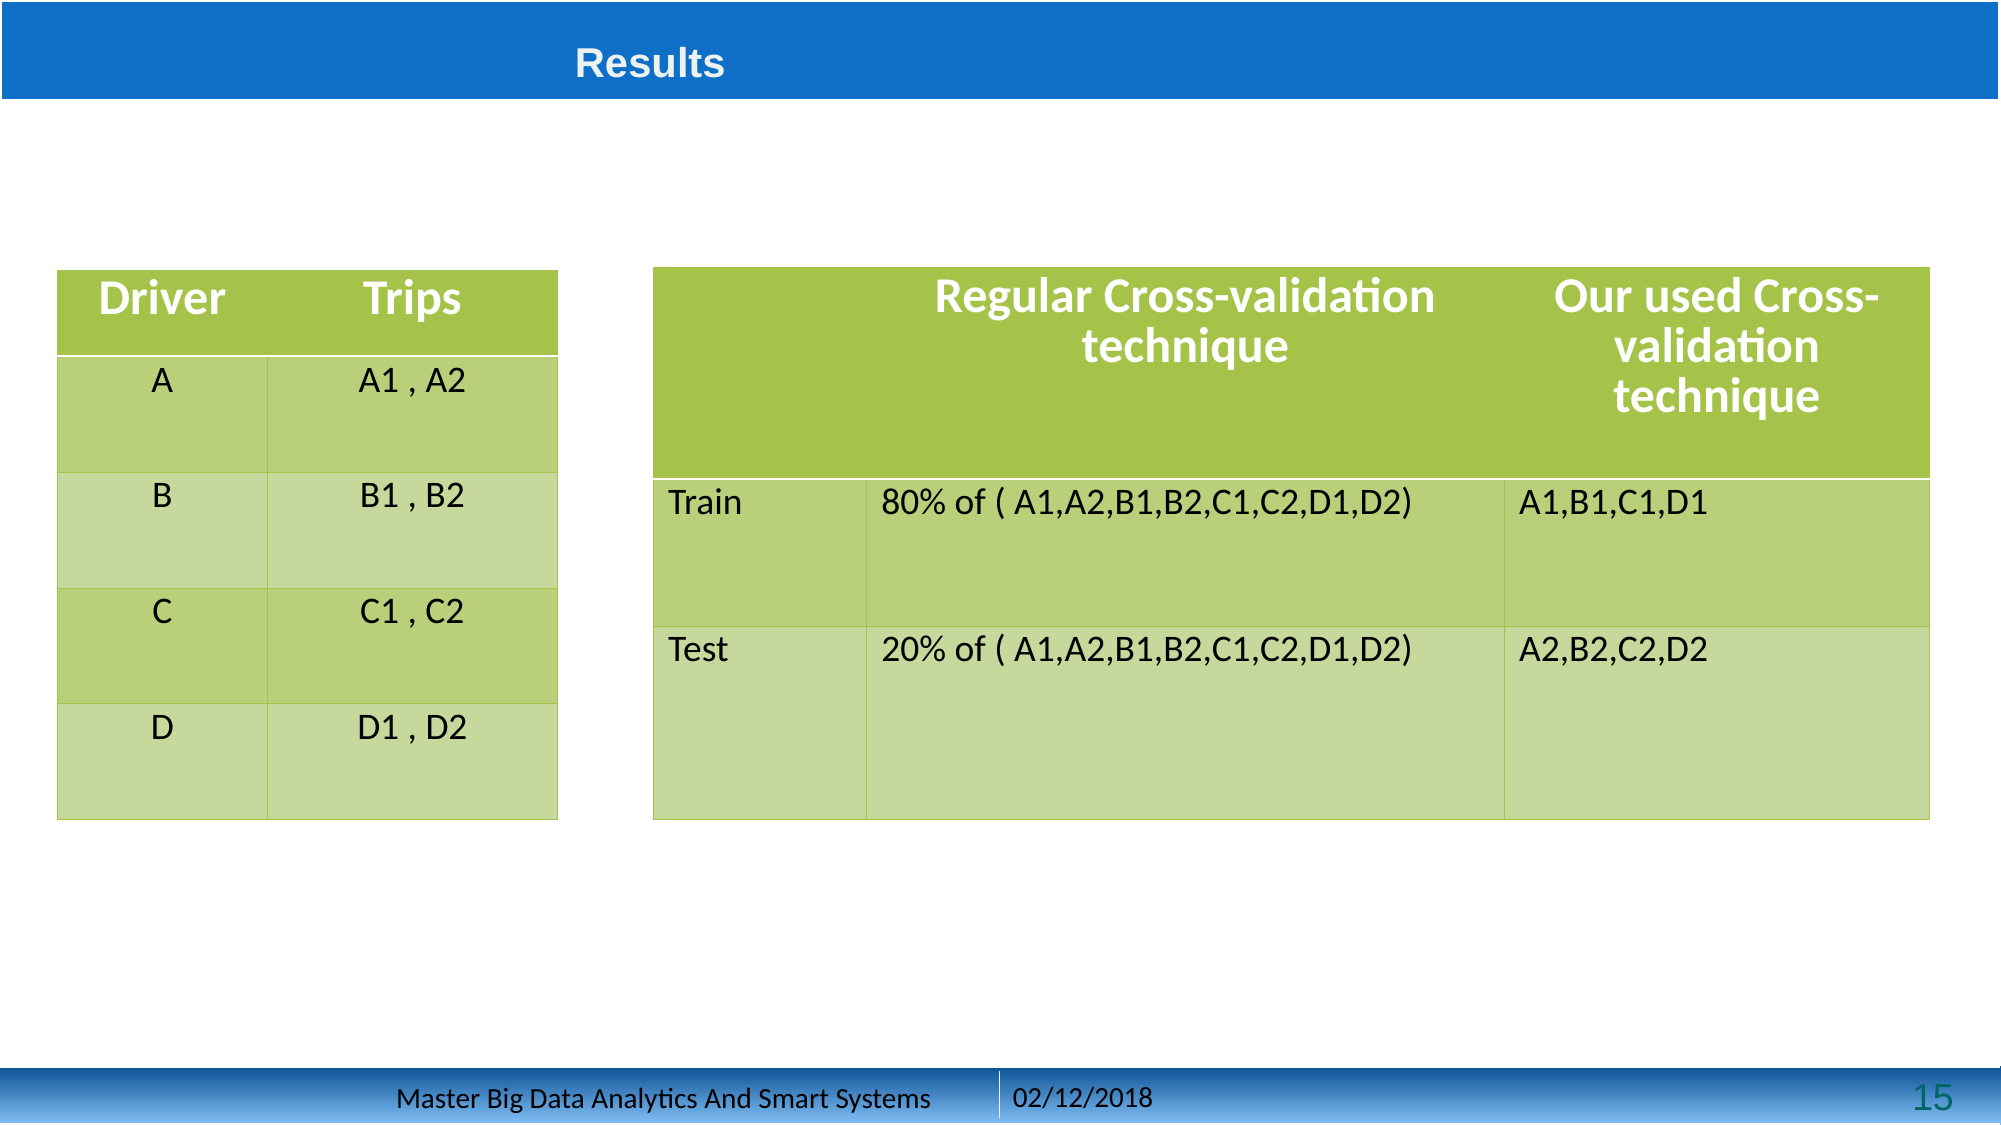

Results
|  | Regular Cross-validation technique | Our used Cross-validation technique |
| --- | --- | --- |
| Train | 80% of ( A1,A2,B1,B2,C1,C2,D1,D2) | A1,B1,C1,D1 |
| Test | 20% of ( A1,A2,B1,B2,C1,C2,D1,D2) | A2,B2,C2,D2 |
| Driver | Trips |
| --- | --- |
| A | A1 , A2 |
| B | B1 , B2 |
| C | C1 , C2 |
| D | D1 , D2 |

15
02/12/2018
Master Big Data Analytics And Smart Systems